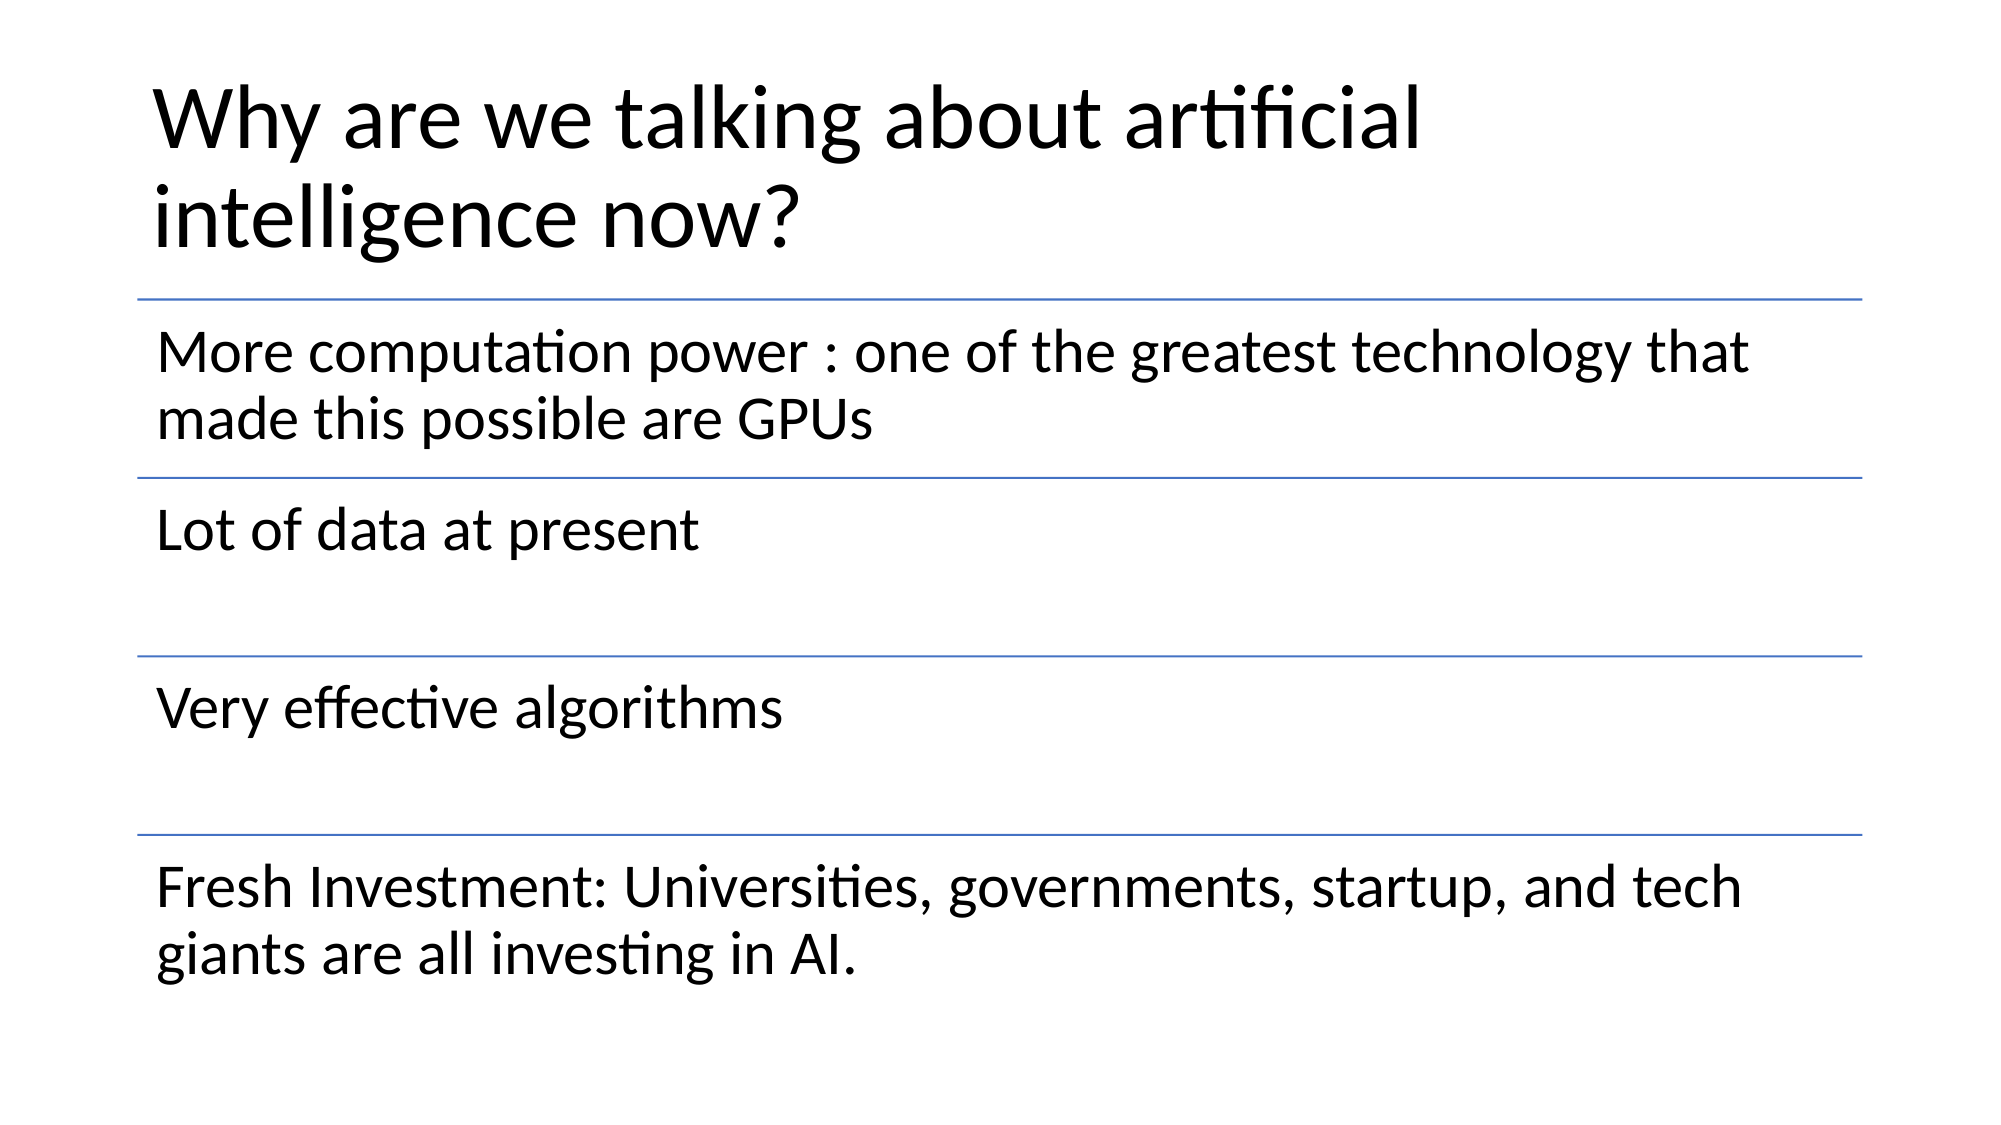

# Why are we talking about artificial intelligence now?
More computation power : one of the greatest technology that made this possible are GPUs
Lot of data at present
Very effective algorithms
Fresh Investment: Universities, governments, startup, and tech giants are all investing in AI.